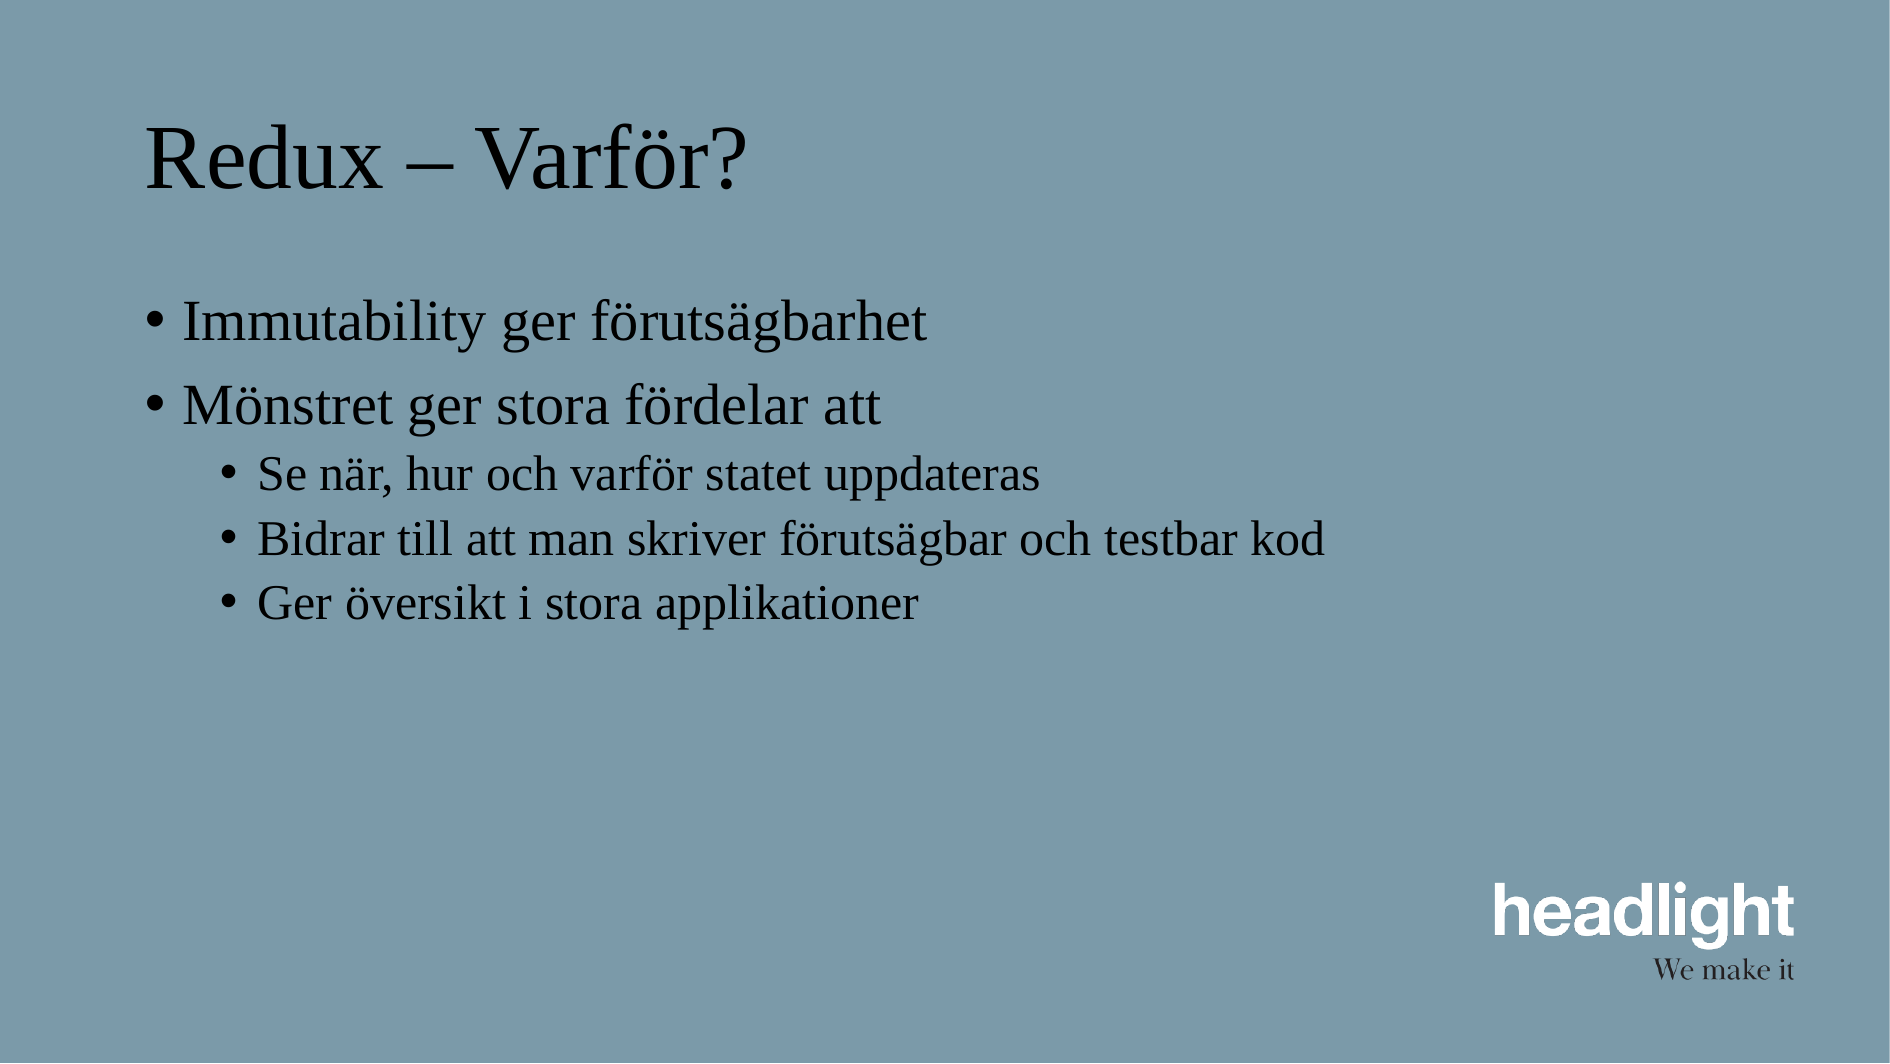

# Redux – Varför?
Immutability ger förutsägbarhet
Mönstret ger stora fördelar att
Se när, hur och varför statet uppdateras
Bidrar till att man skriver förutsägbar och testbar kod
Ger översikt i stora applikationer